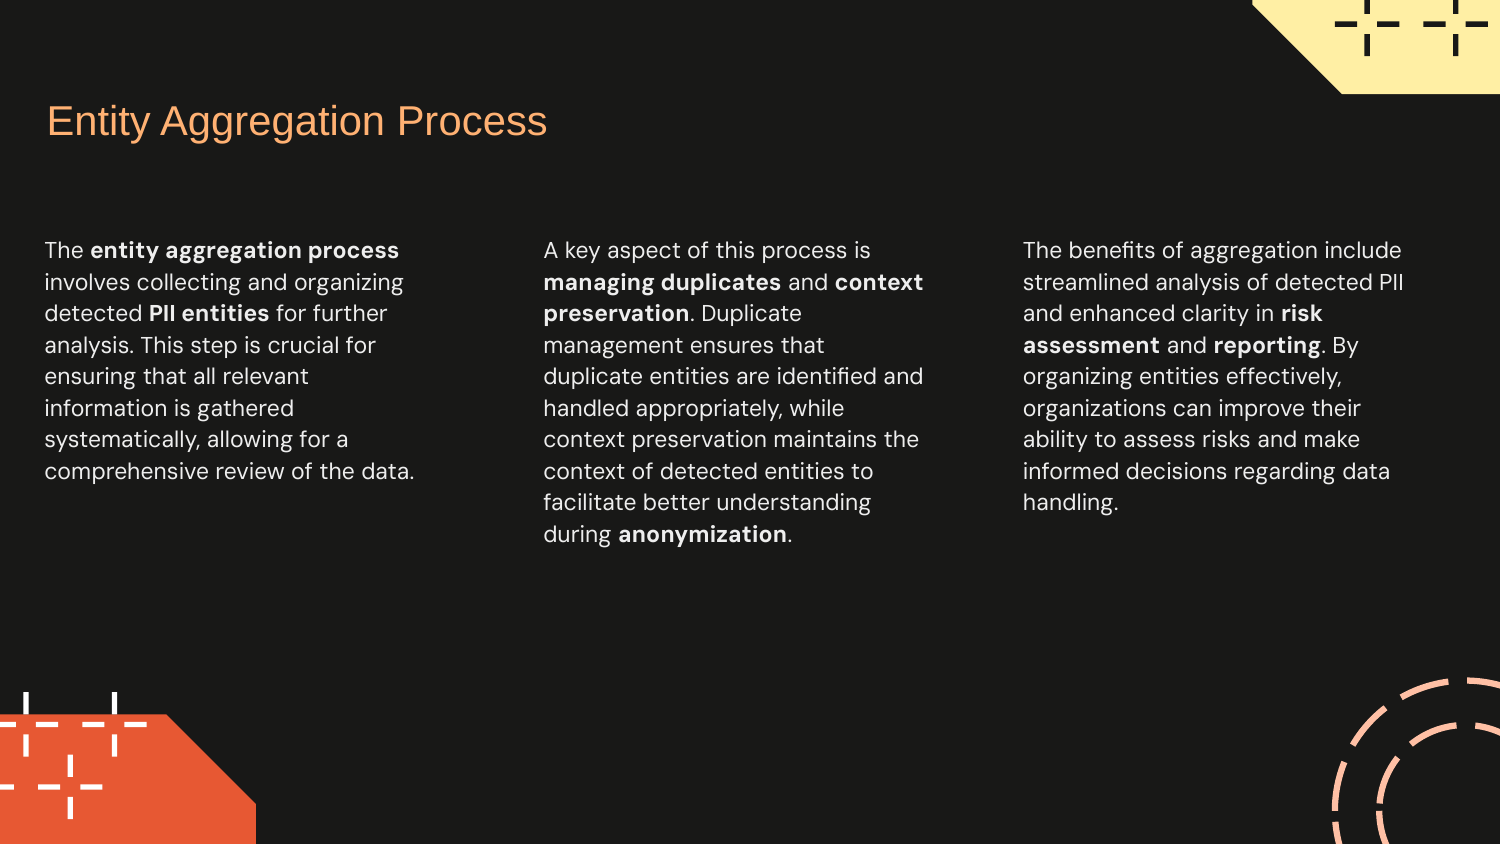

# Entity Aggregation Process
The entity aggregation process involves collecting and organizing detected PII entities for further analysis. This step is crucial for ensuring that all relevant information is gathered systematically, allowing for a comprehensive review of the data.
A key aspect of this process is managing duplicates and context preservation. Duplicate management ensures that duplicate entities are identified and handled appropriately, while context preservation maintains the context of detected entities to facilitate better understanding during anonymization.
The benefits of aggregation include streamlined analysis of detected PII and enhanced clarity in risk assessment and reporting. By organizing entities effectively, organizations can improve their ability to assess risks and make informed decisions regarding data handling.